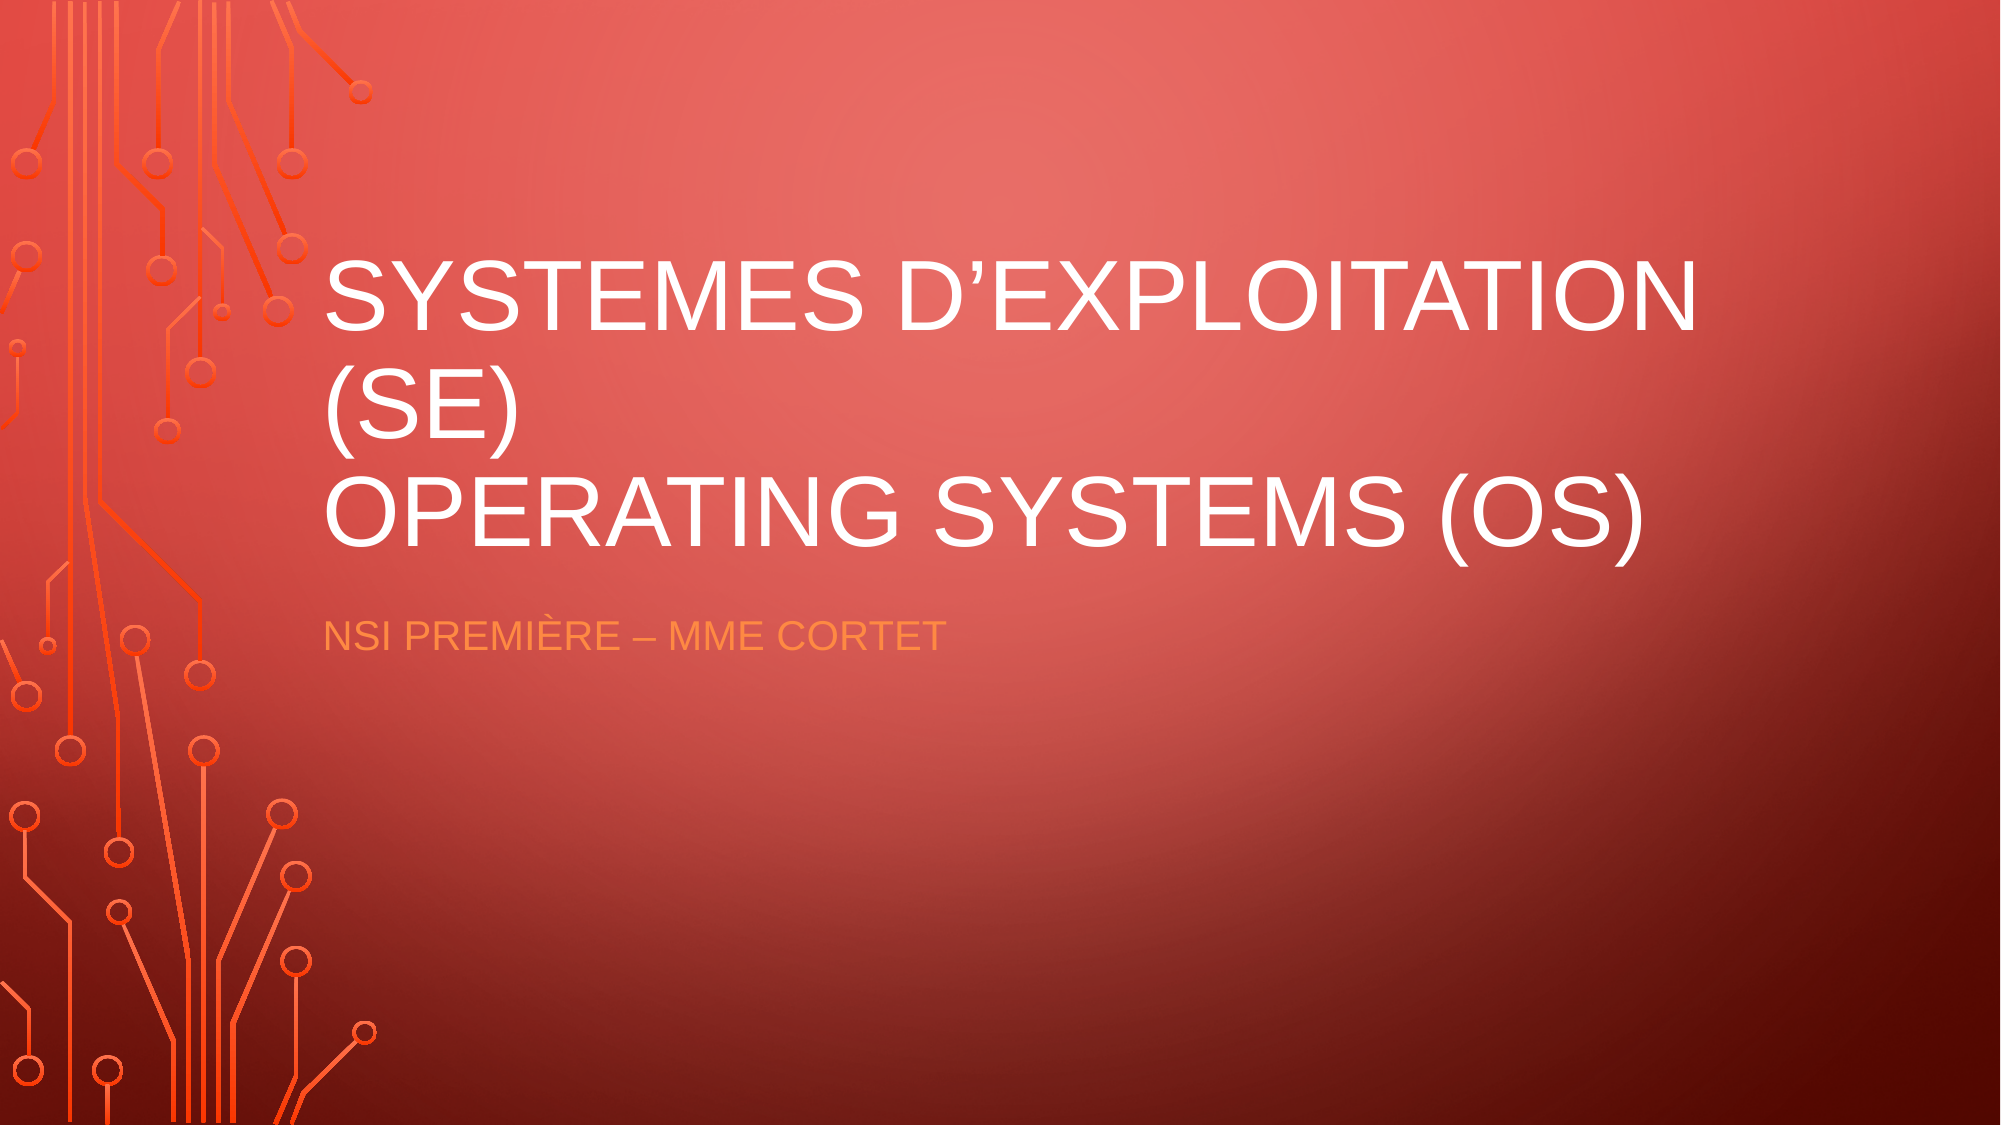

# Systemes d’exploitation (SE) Operating Systems (OS)
NSI Première – Mme CORTET